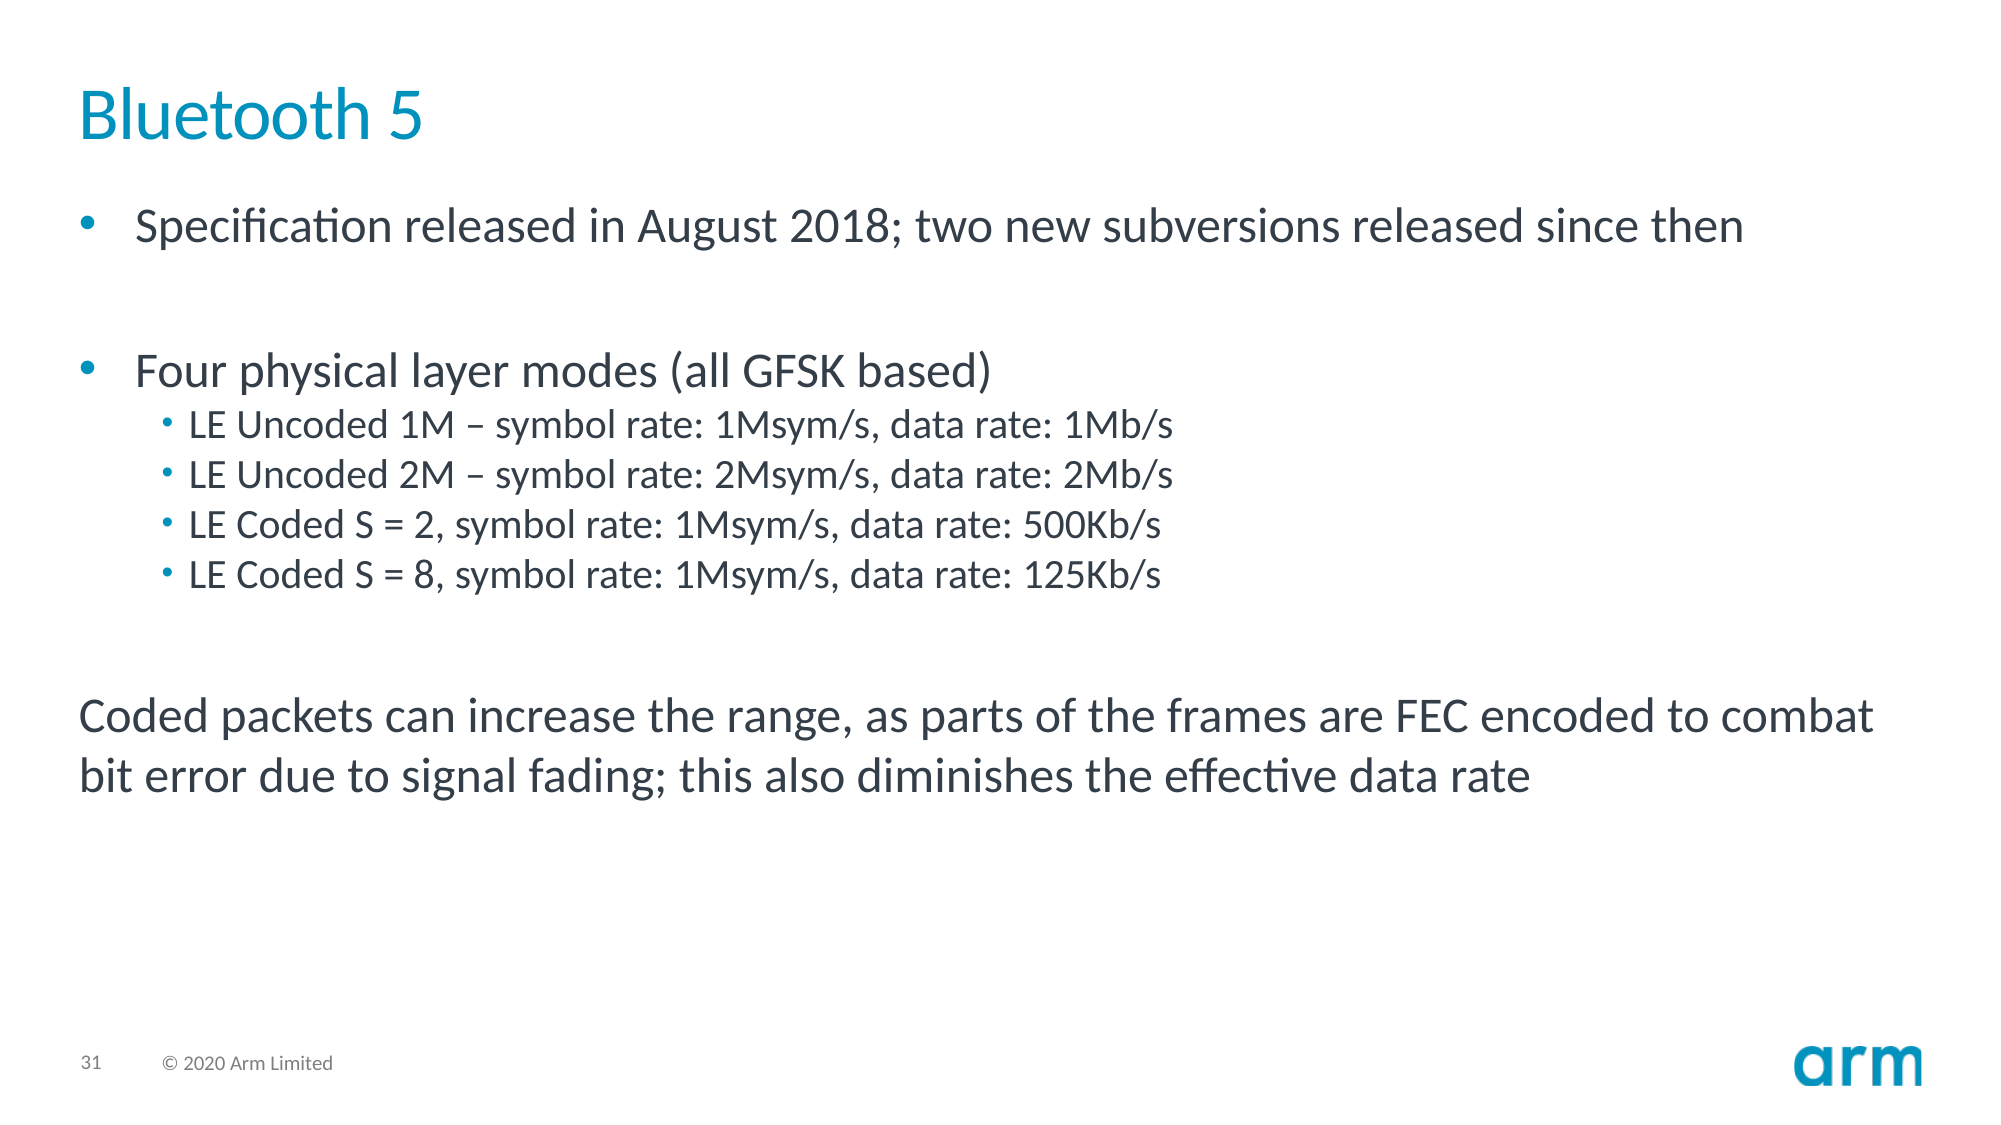

# Bluetooth 5
Specification released in August 2018; two new subversions released since then

Four physical layer modes (all GFSK based)
LE Uncoded 1M – symbol rate: 1Msym/s, data rate: 1Mb/s
LE Uncoded 2M – symbol rate: 2Msym/s, data rate: 2Mb/s
LE Coded S = 2, symbol rate: 1Msym/s, data rate: 500Kb/s
LE Coded S = 8, symbol rate: 1Msym/s, data rate: 125Kb/s

Coded packets can increase the range, as parts of the frames are FEC encoded to combat bit error due to signal fading; this also diminishes the effective data rate